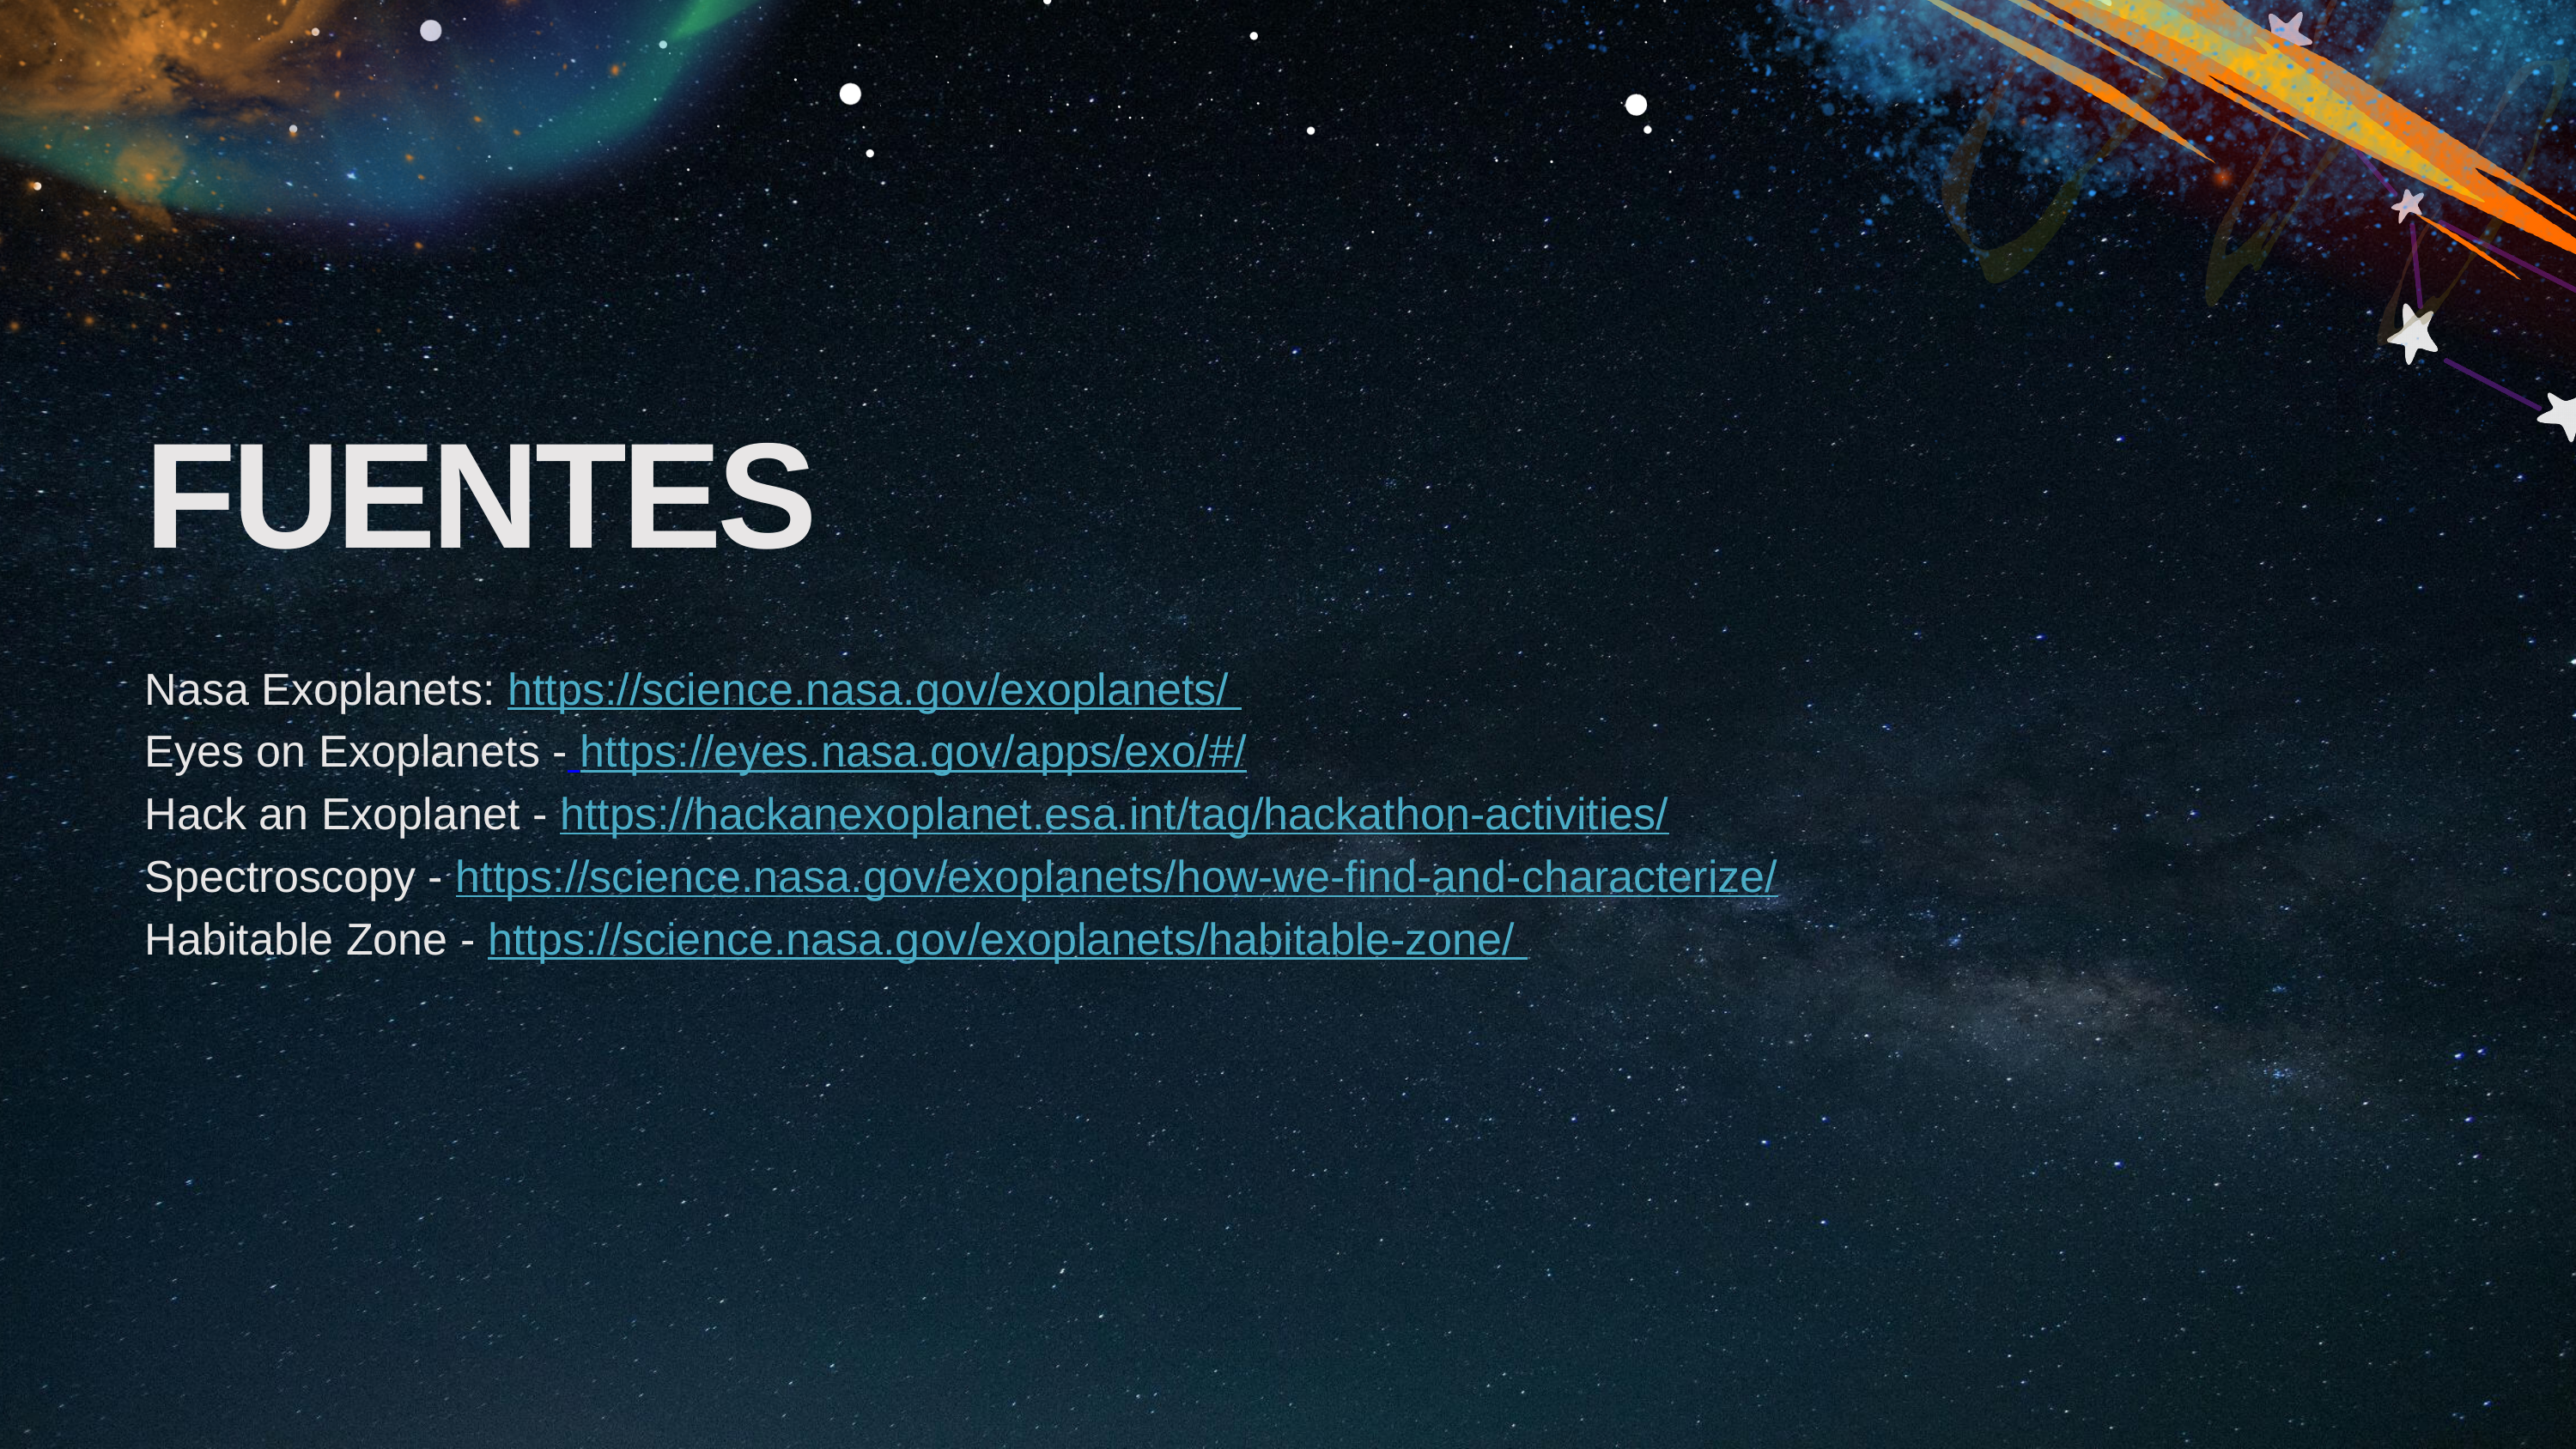

FUENTES
Nasa Exoplanets: https://science.nasa.gov/exoplanets/
Eyes on Exoplanets - https://eyes.nasa.gov/apps/exo/#/
Hack an Exoplanet - https://hackanexoplanet.esa.int/tag/hackathon-activities/
Spectroscopy - https://science.nasa.gov/exoplanets/how-we-find-and-characterize/
Habitable Zone - https://science.nasa.gov/exoplanets/habitable-zone/